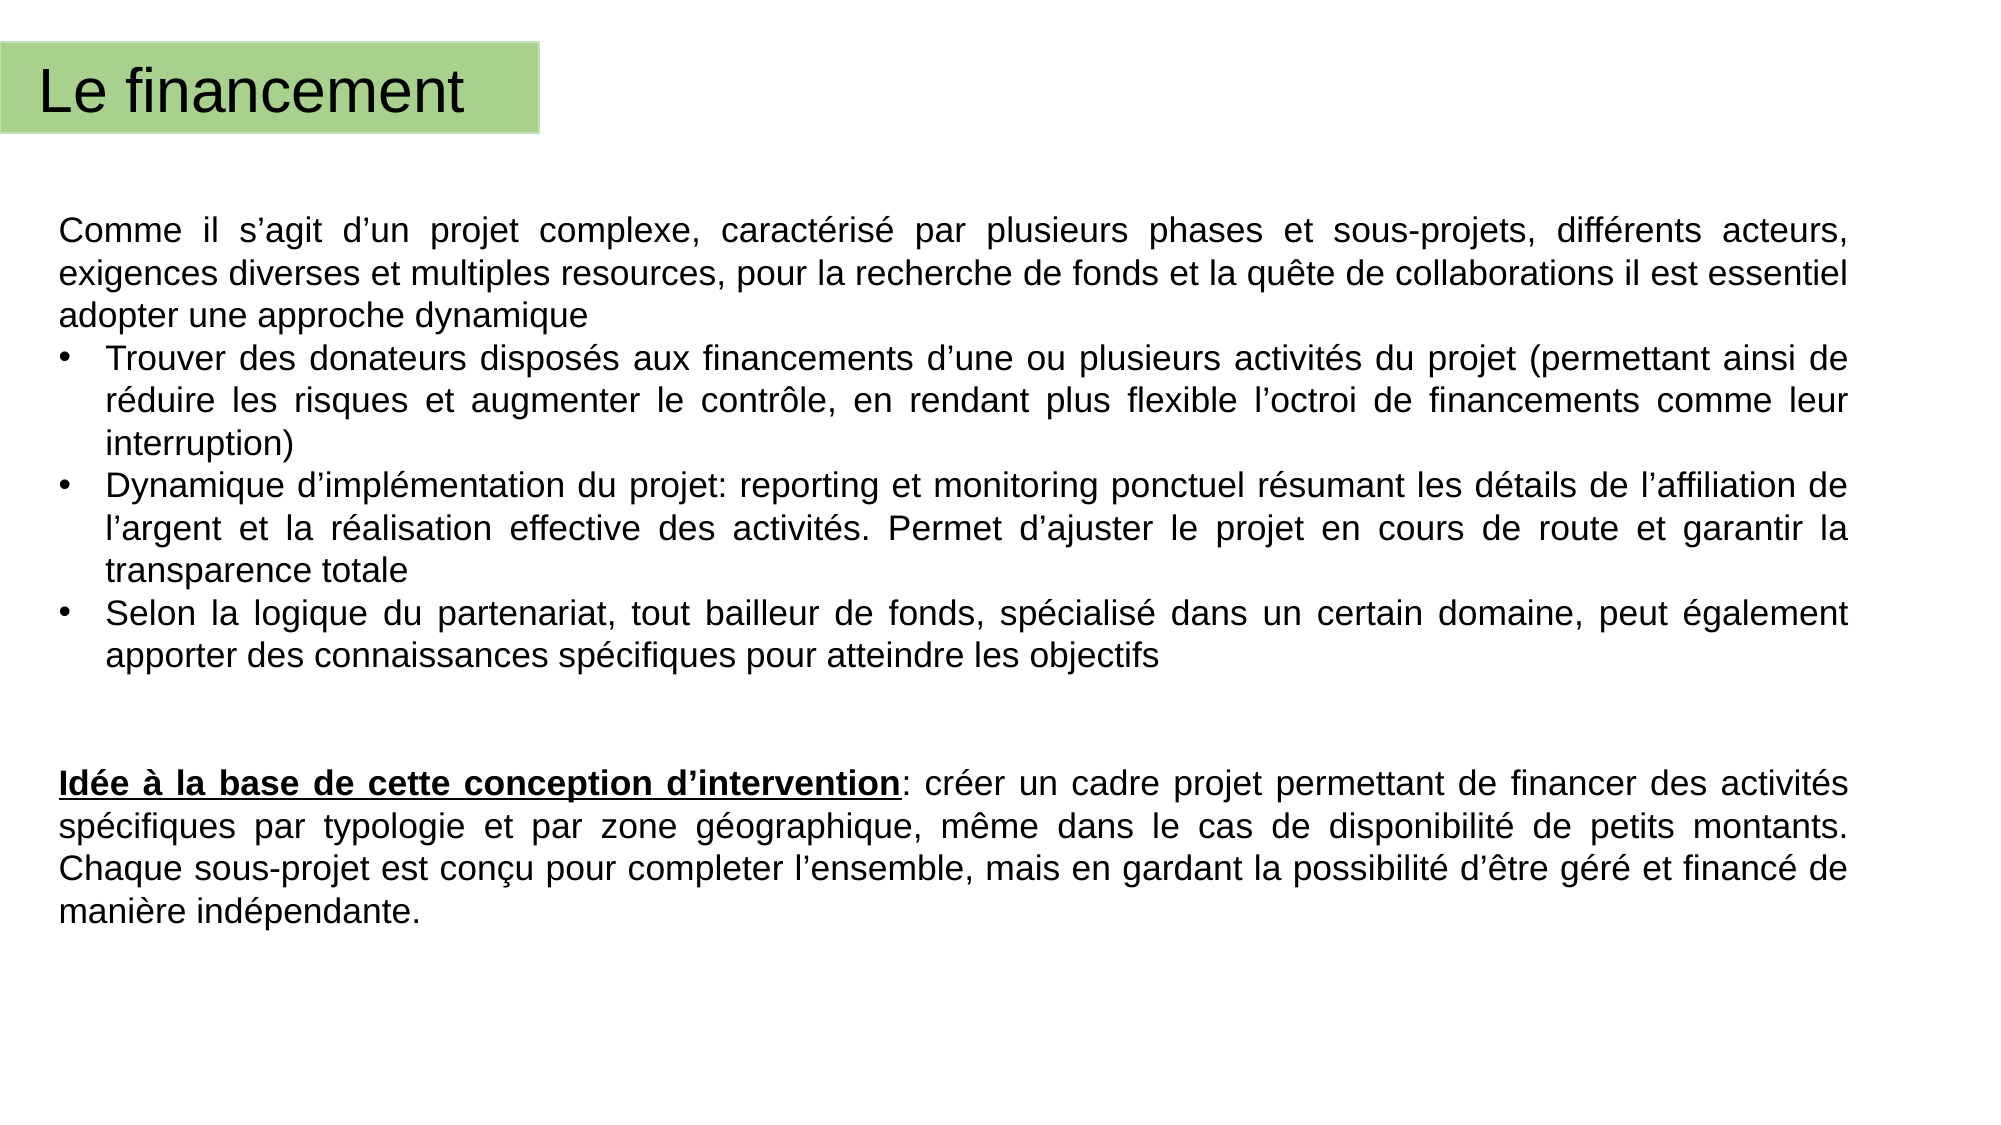

Le financement
Comme il s’agit d’un projet complexe, caractérisé par plusieurs phases et sous-projets, différents acteurs, exigences diverses et multiples resources, pour la recherche de fonds et la quête de collaborations il est essentiel adopter une approche dynamique
Trouver des donateurs disposés aux financements d’une ou plusieurs activités du projet (permettant ainsi de réduire les risques et augmenter le contrôle, en rendant plus flexible l’octroi de financements comme leur interruption)
Dynamique d’implémentation du projet: reporting et monitoring ponctuel résumant les détails de l’affiliation de l’argent et la réalisation effective des activités. Permet d’ajuster le projet en cours de route et garantir la transparence totale
Selon la logique du partenariat, tout bailleur de fonds, spécialisé dans un certain domaine, peut également apporter des connaissances spécifiques pour atteindre les objectifs

Idée à la base de cette conception d’intervention: créer un cadre projet permettant de financer des activités spécifiques par typologie et par zone géographique, même dans le cas de disponibilité de petits montants. Chaque sous-projet est conçu pour completer l’ensemble, mais en gardant la possibilité d’être géré et financé de manière indépendante.